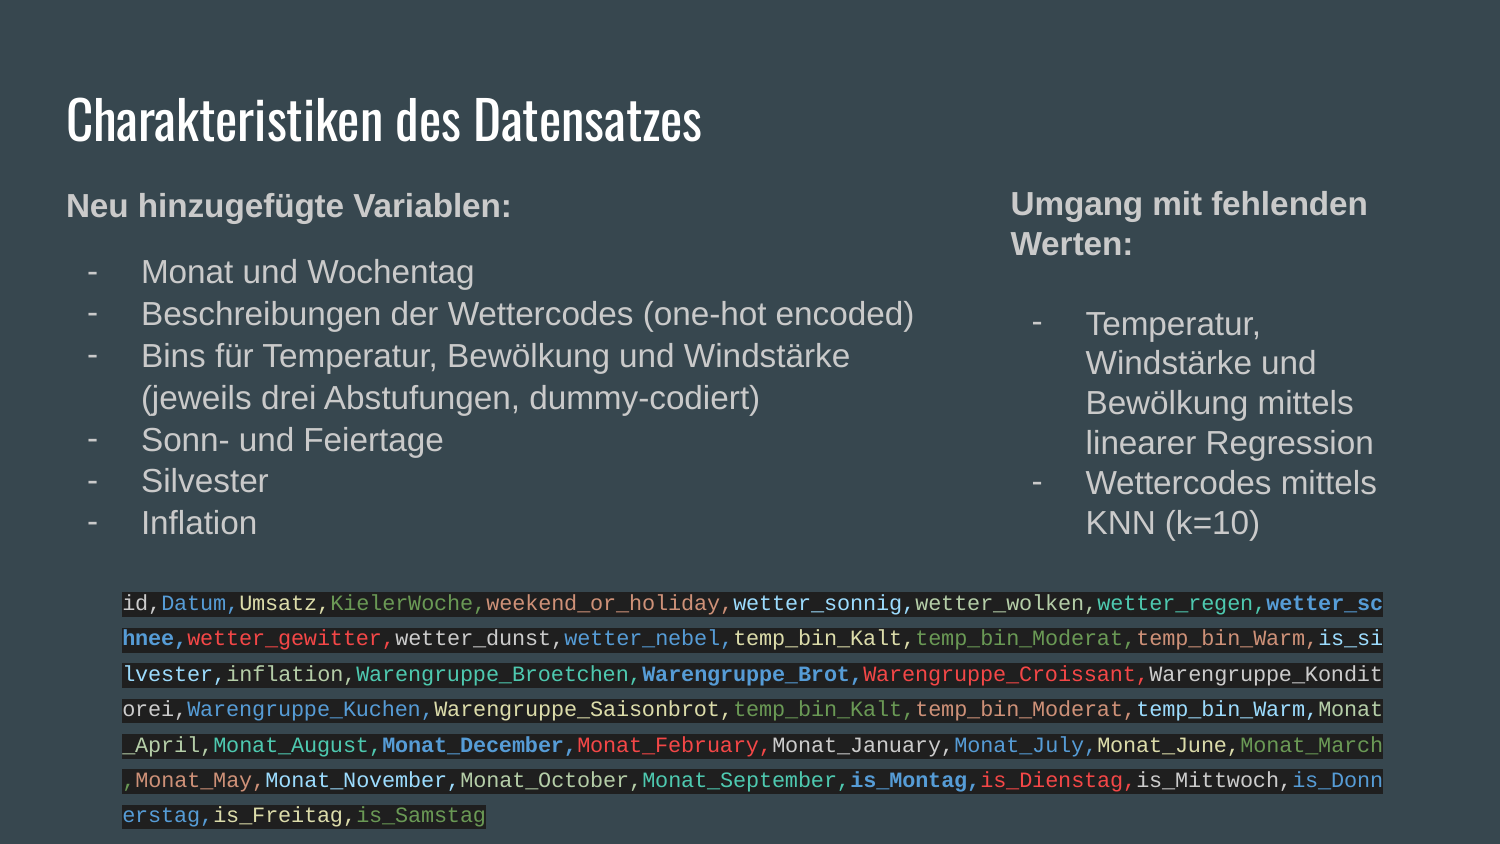

# Charakteristiken des Datensatzes
Neu hinzugefügte Variablen:
Monat und Wochentag
Beschreibungen der Wettercodes (one-hot encoded)
Bins für Temperatur, Bewölkung und Windstärke (jeweils drei Abstufungen, dummy-codiert)
Sonn- und Feiertage
Silvester
Inflation
Umgang mit fehlenden Werten:
Temperatur, Windstärke und Bewölkung mittels linearer Regression
Wettercodes mittels KNN (k=10)
id,Datum,Umsatz,KielerWoche,weekend_or_holiday,wetter_sonnig,wetter_wolken,wetter_regen,wetter_schnee,wetter_gewitter,wetter_dunst,wetter_nebel,temp_bin_Kalt,temp_bin_Moderat,temp_bin_Warm,is_silvester,inflation,Warengruppe_Broetchen,Warengruppe_Brot,Warengruppe_Croissant,Warengruppe_Konditorei,Warengruppe_Kuchen,Warengruppe_Saisonbrot,temp_bin_Kalt,temp_bin_Moderat,temp_bin_Warm,Monat_April,Monat_August,Monat_December,Monat_February,Monat_January,Monat_July,Monat_June,Monat_March,Monat_May,Monat_November,Monat_October,Monat_September,is_Montag,is_Dienstag,is_Mittwoch,is_Donnerstag,is_Freitag,is_Samstag